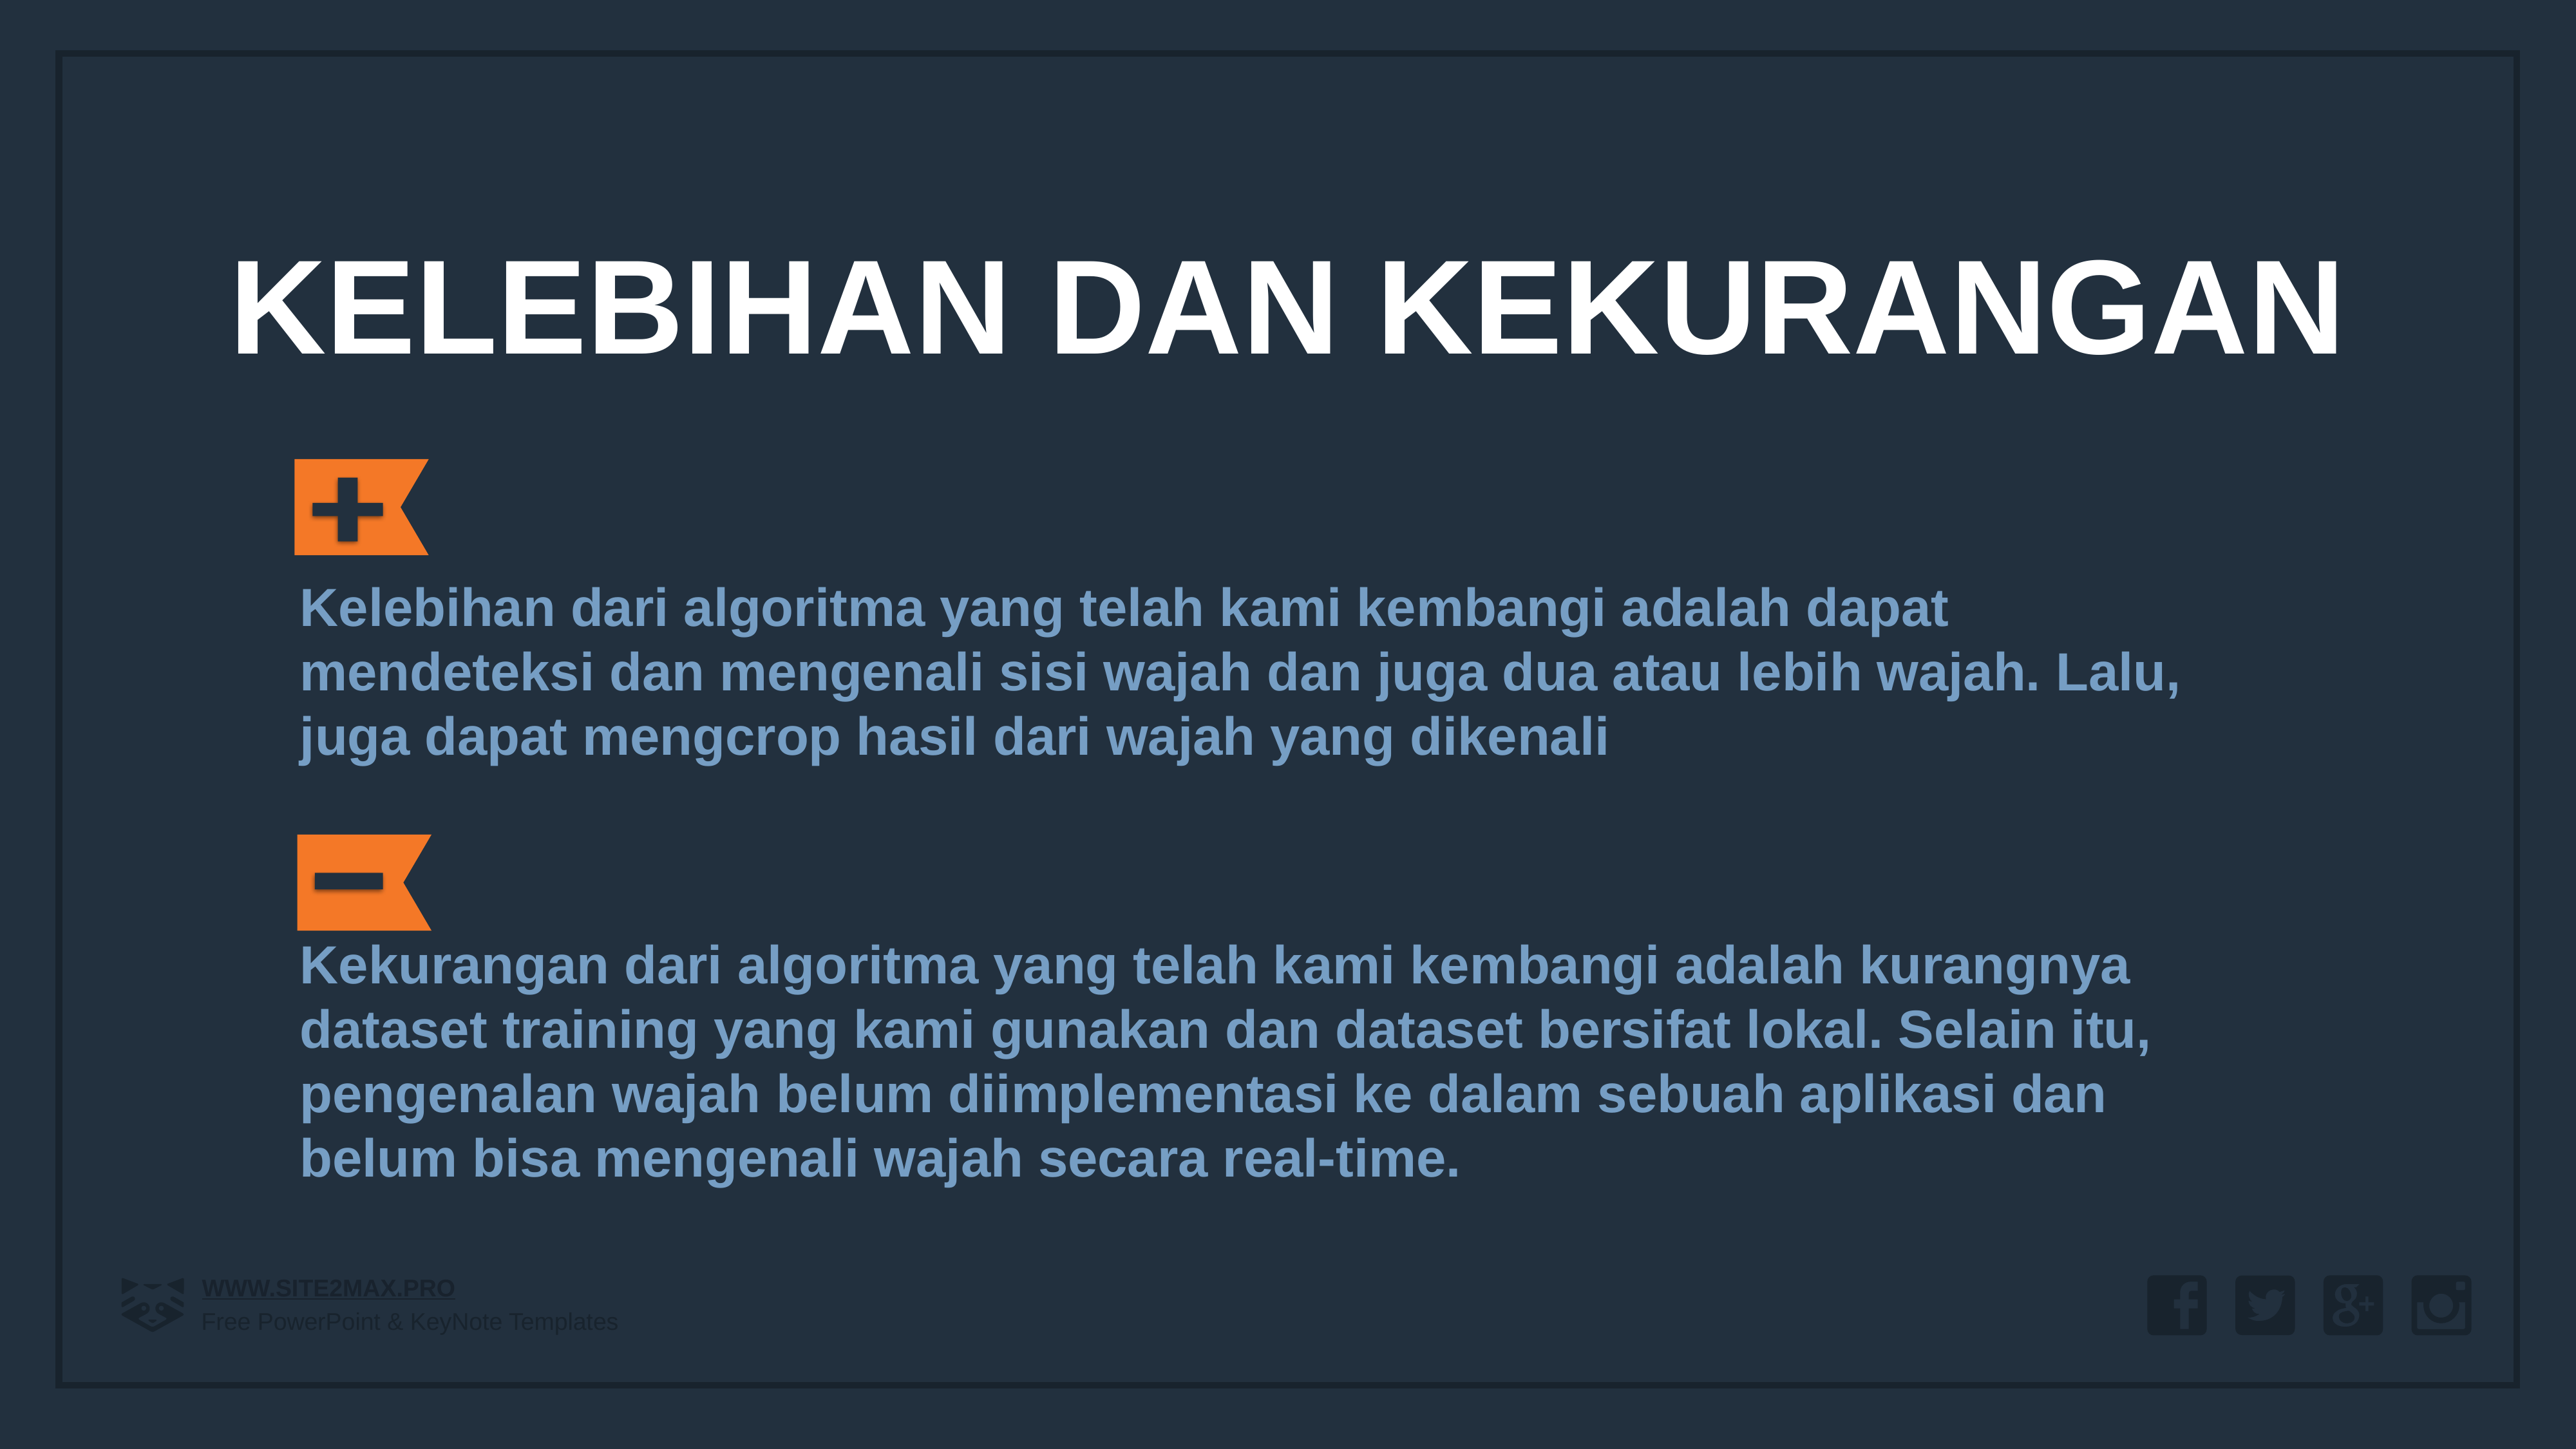

Kelebihan dan Kekurangan

Kelebihan dari algoritma yang telah kami kembangi adalah dapat mendeteksi dan mengenali sisi wajah dan juga dua atau lebih wajah. Lalu, juga dapat mengcrop hasil dari wajah yang dikenali

Kekurangan dari algoritma yang telah kami kembangi adalah kurangnya dataset training yang kami gunakan dan dataset bersifat lokal. Selain itu, pengenalan wajah belum diimplementasi ke dalam sebuah aplikasi dan belum bisa mengenali wajah secara real-time.